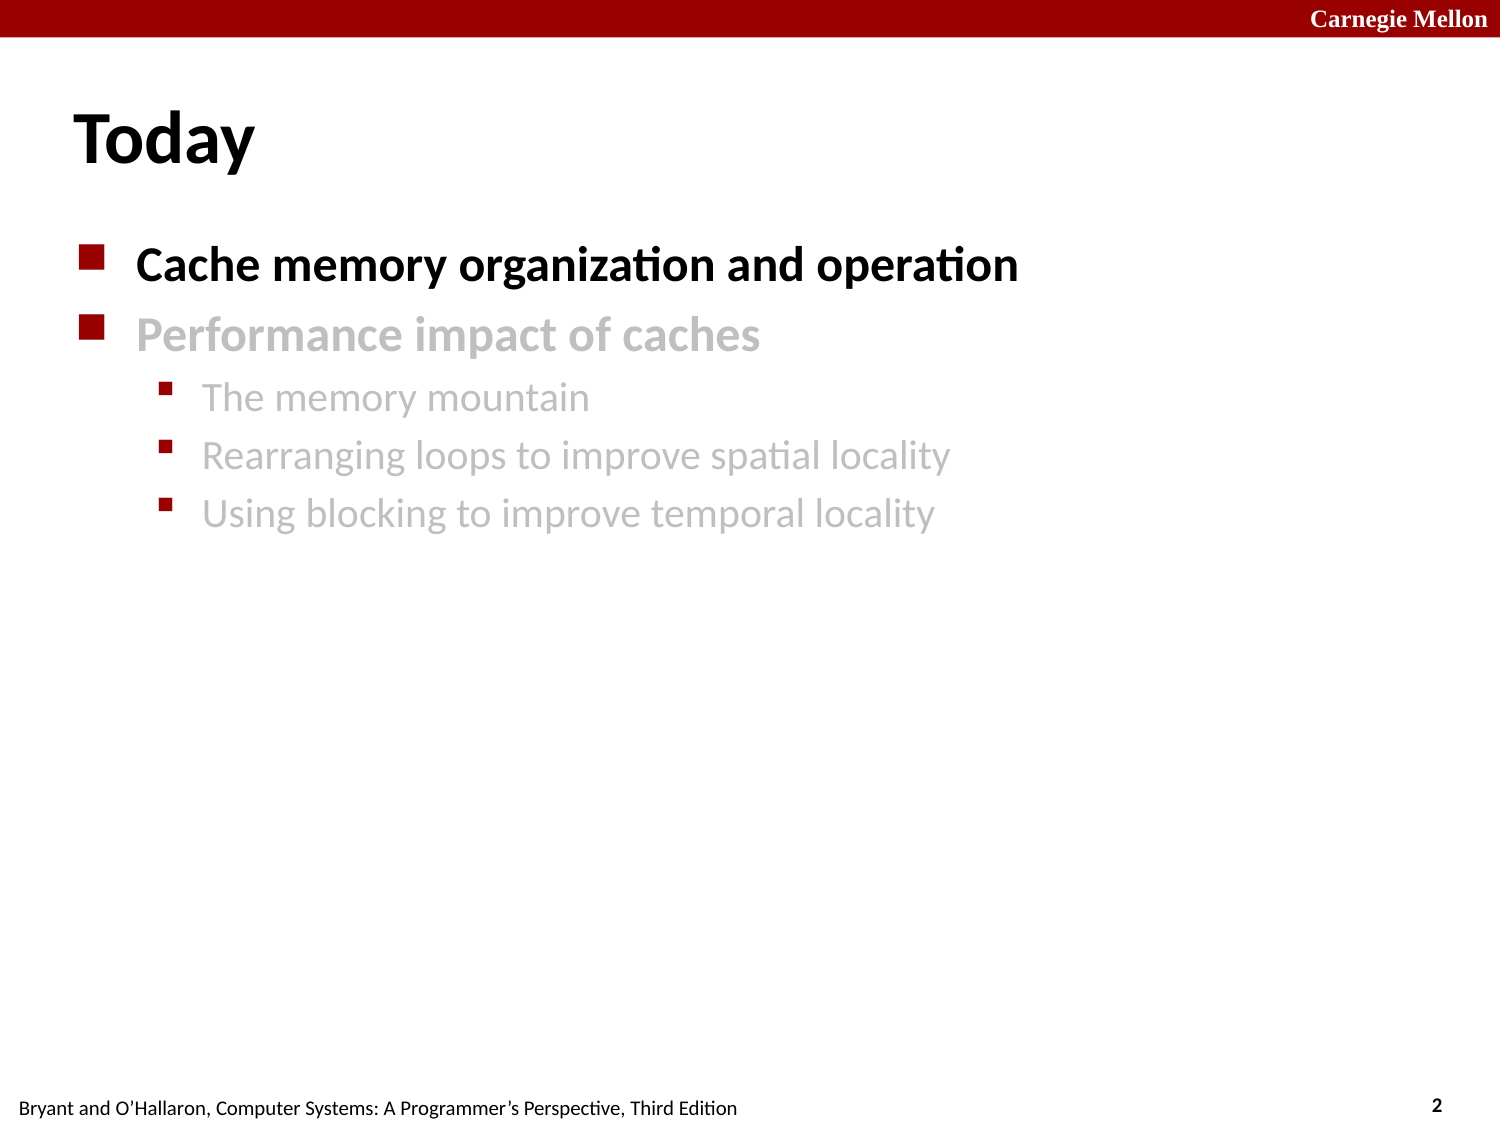

# Today
Cache memory organization and operation
Performance impact of caches
The memory mountain
Rearranging loops to improve spatial locality
Using blocking to improve temporal locality